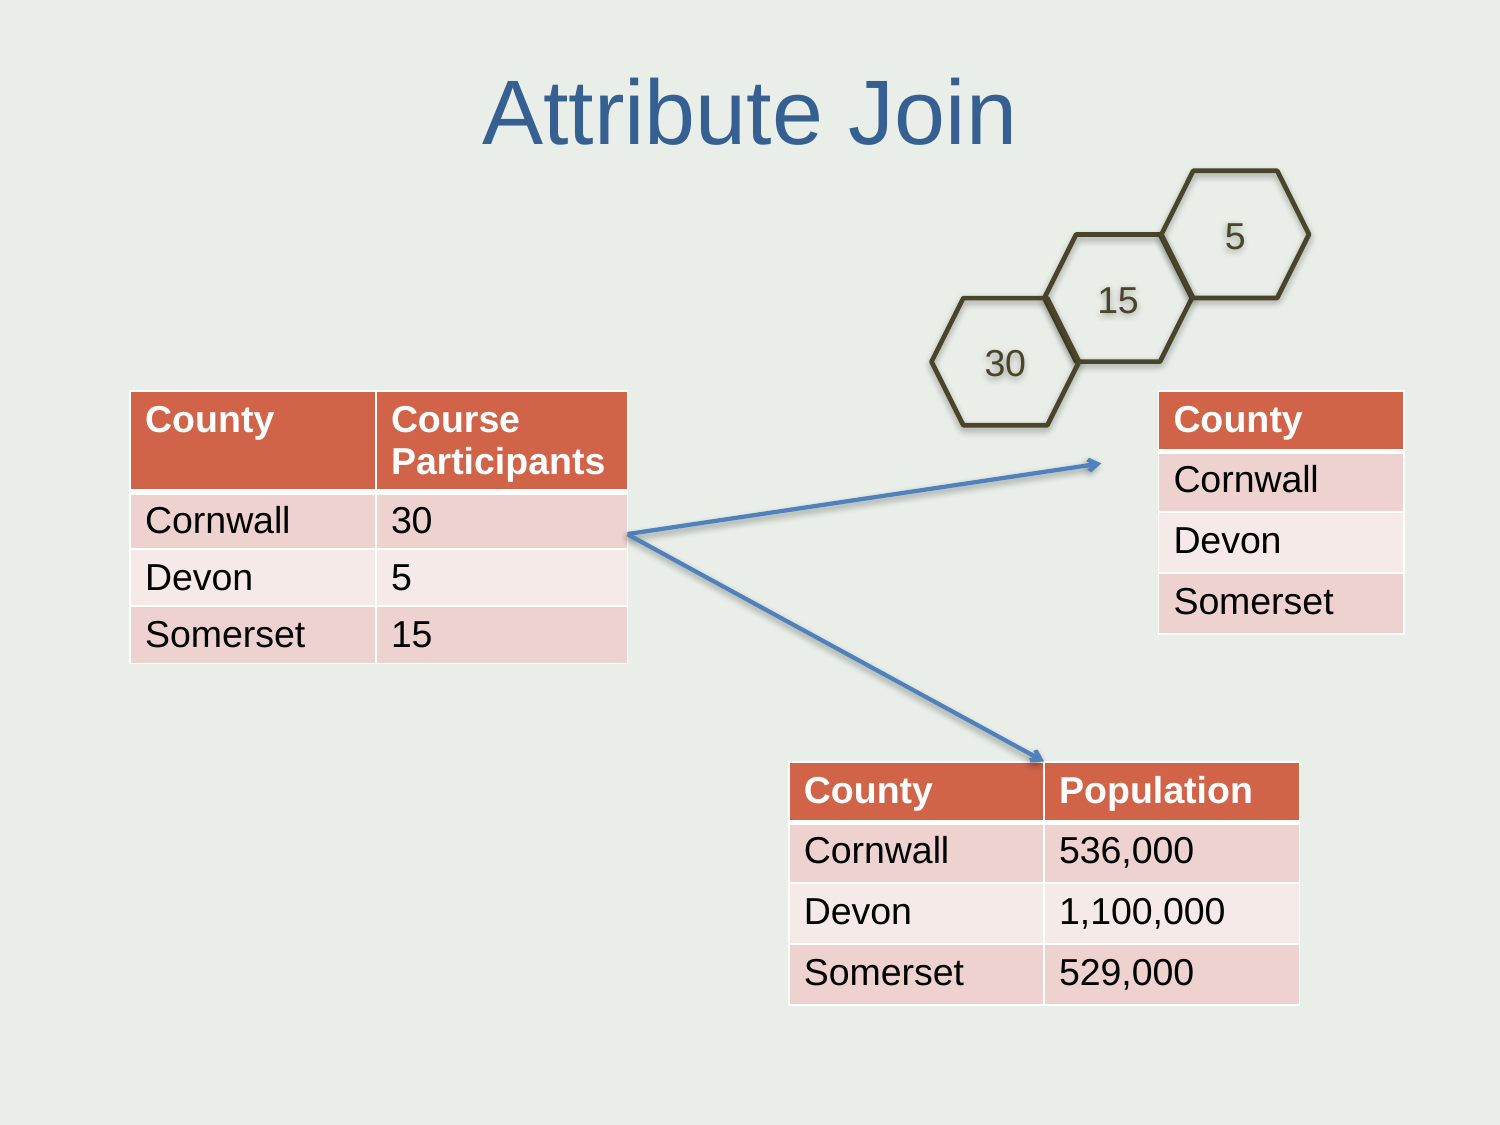

Attribute Join
5
15
30
| County | Course Participants |
| --- | --- |
| Cornwall | 30 |
| Devon | 5 |
| Somerset | 15 |
| County |
| --- |
| Cornwall |
| Devon |
| Somerset |

| County | Population |
| --- | --- |
| Cornwall | 536,000 |
| Devon | 1,100,000 |
| Somerset | 529,000 |